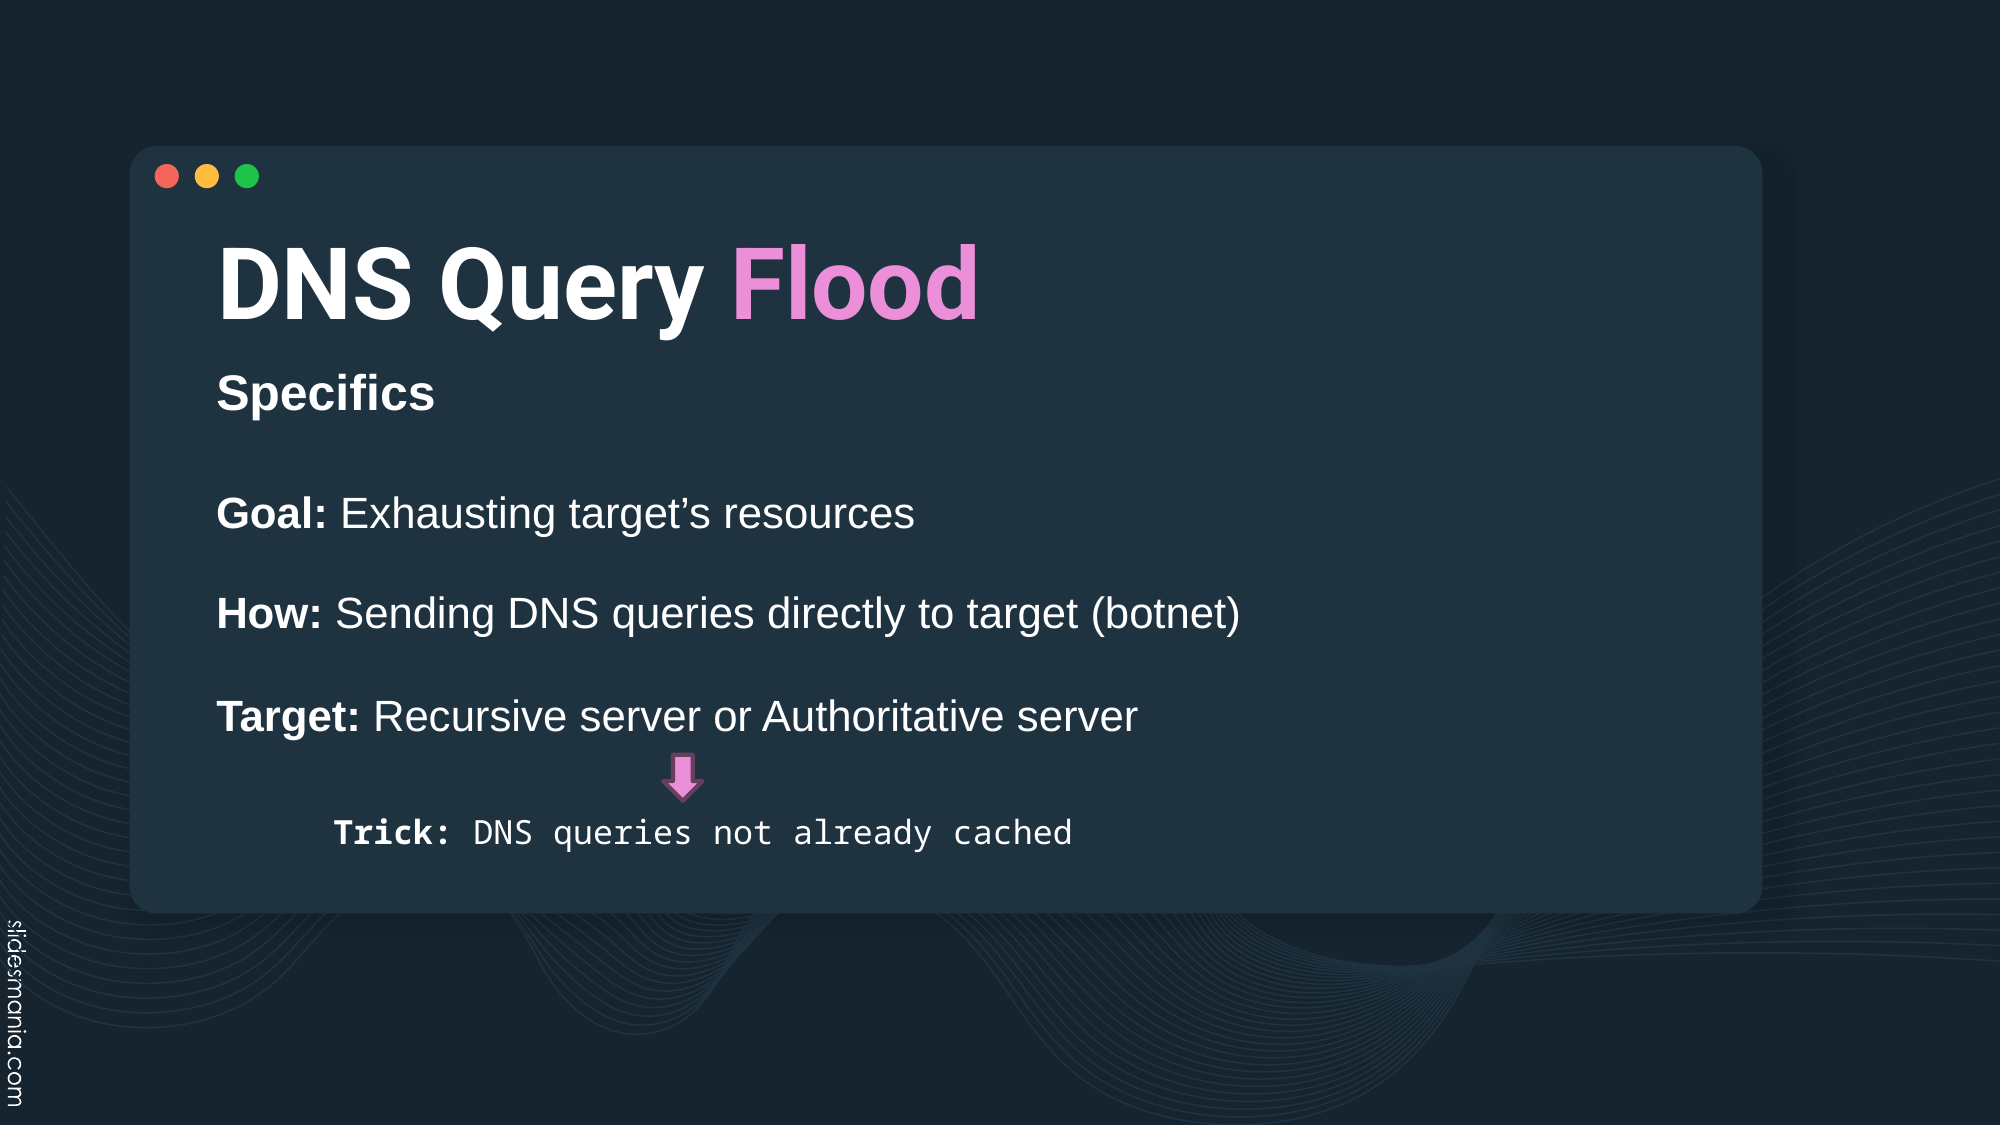

# DNS Query Flood
Specifics
Goal: Exhausting target’s resources
How: Sending DNS queries directly to target (botnet)
Target: Recursive server or Authoritative server

Trick: DNS queries not already cached